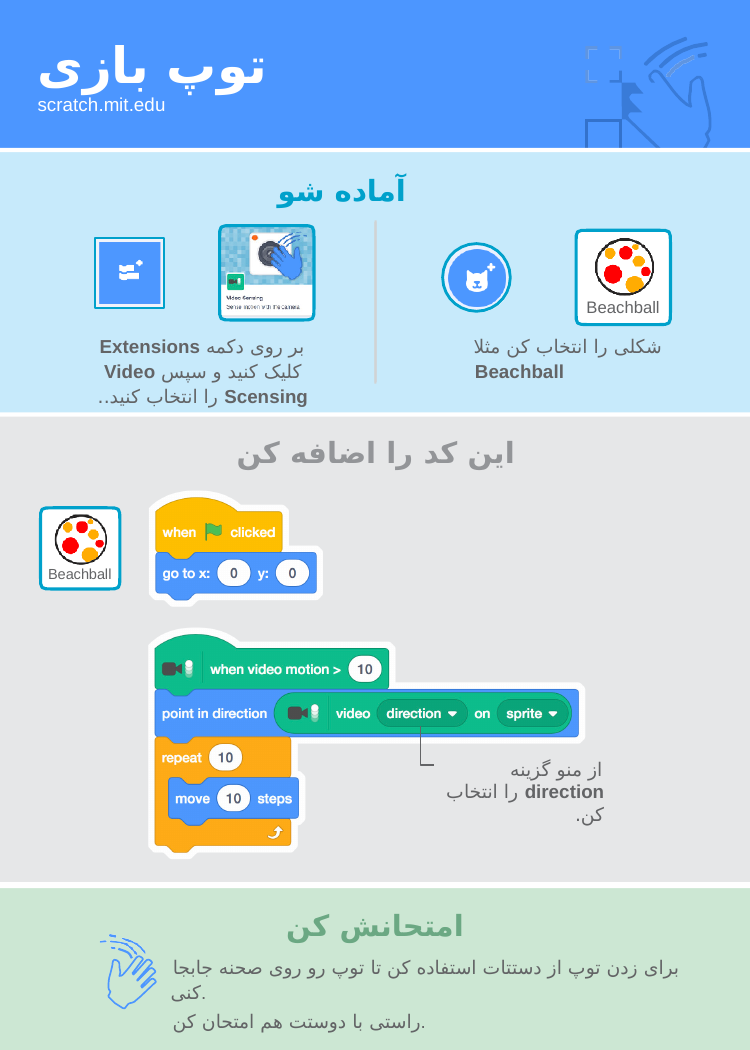

# توپ بازی
scratch.mit.edu

آماده شو

Beachball
بر روی دکمه Extensions کلیک کنید و سپس Video Scensing را انتخاب کنید..
شکلی را انتخاب کن مثلا Beachball

این کد را اضافه کن

Beachball

از منو گزینه direction را انتخاب کن.

امتحانش کن

برای زدن توپ از دستتات استفاده کن تا توپ رو روی صحنه جابجا کنی.
راستی با دوستت هم امتحان کن.